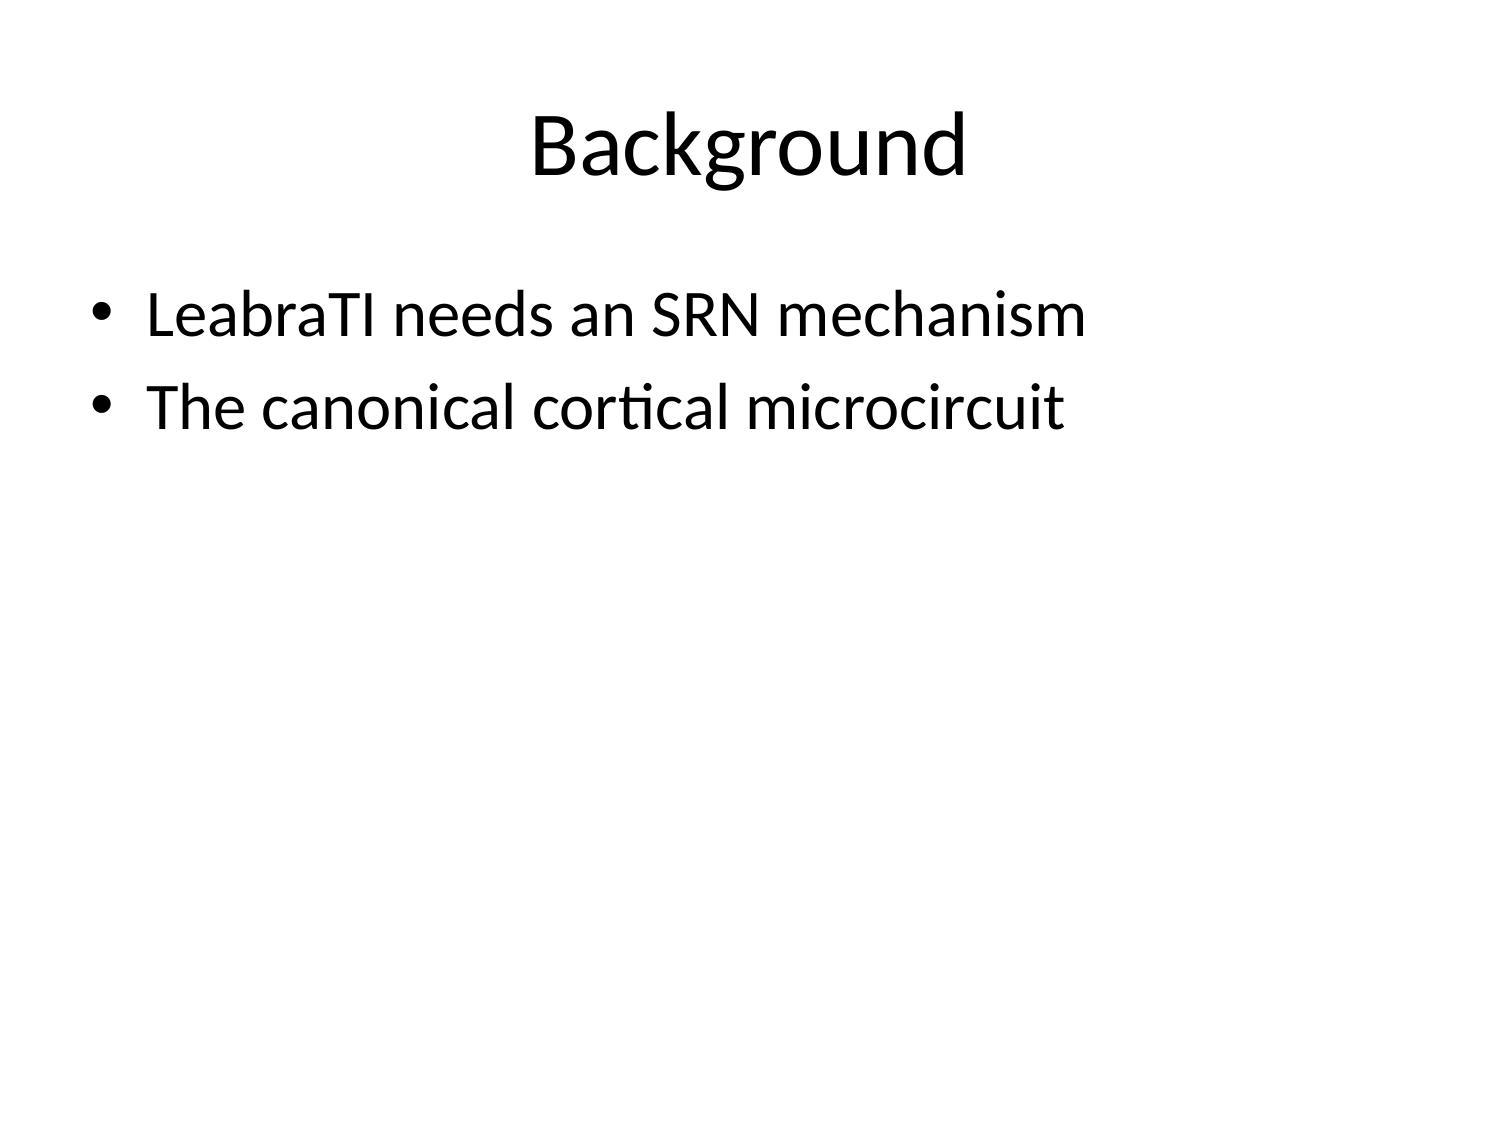

# Background
LeabraTI needs an SRN mechanism
The canonical cortical microcircuit